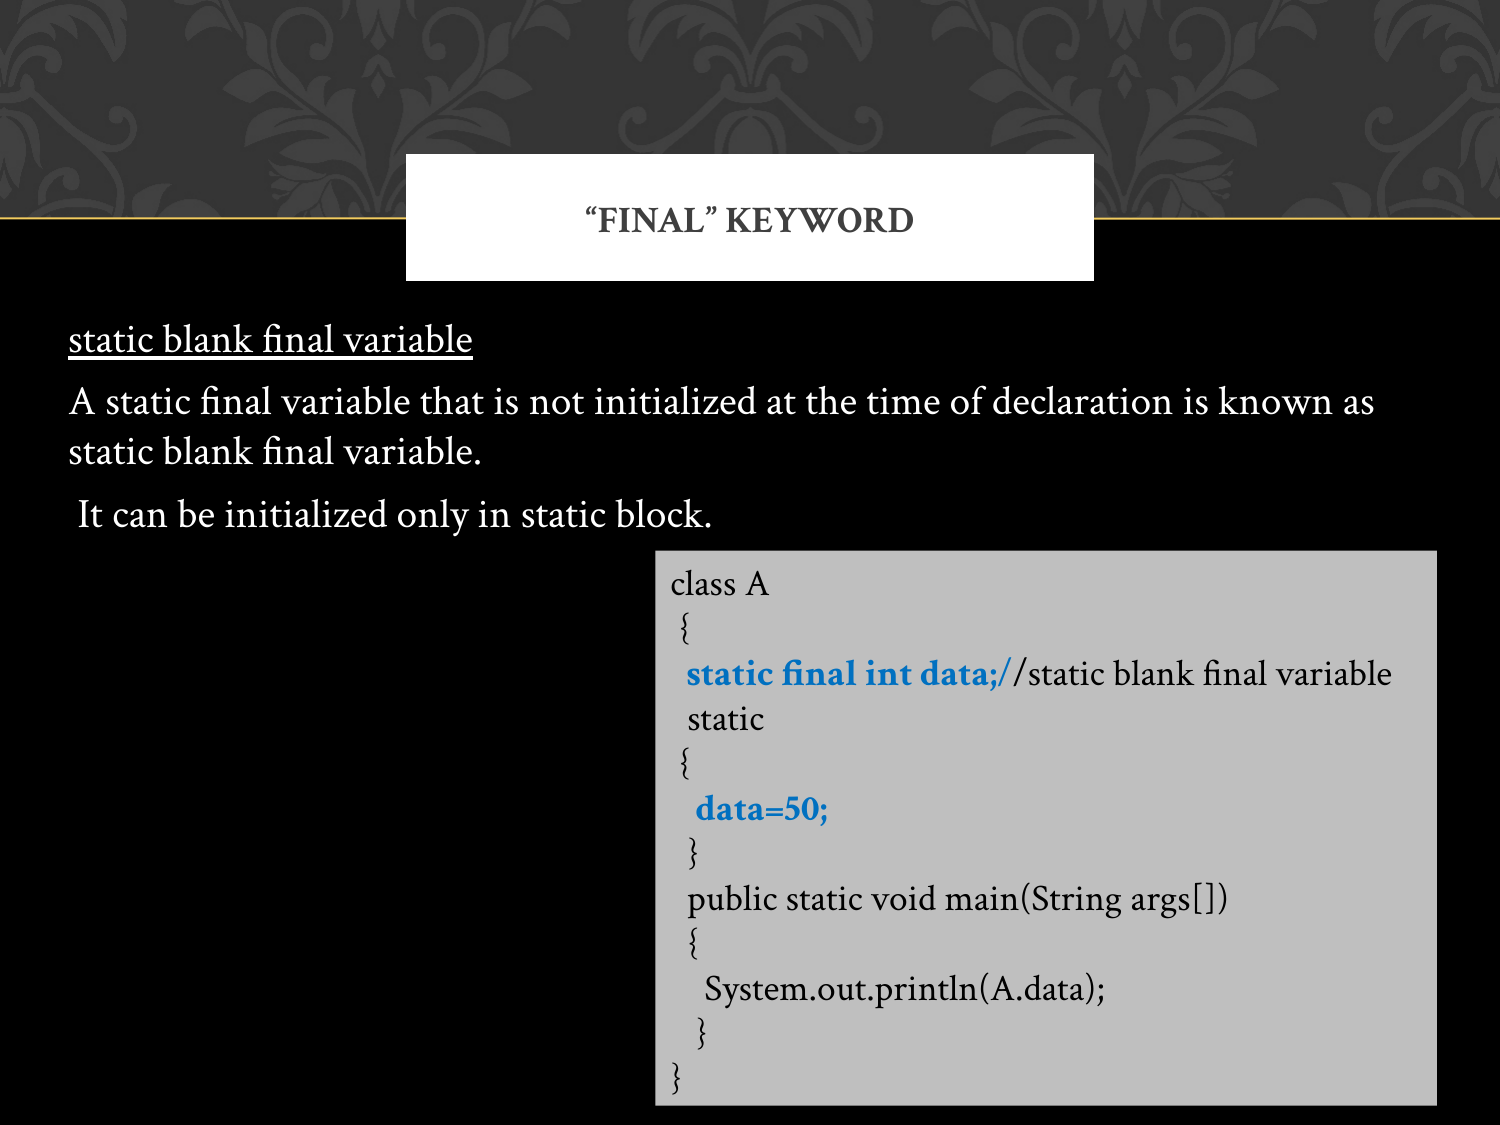

# “FINAL” KEYWORD
static blank final variable
A static final variable that is not initialized at the time of declaration is known as static blank final variable.
 It can be initialized only in static block.
class A
 {
  static final int data;//static blank final variable
  static
 {
   data=50;
  }
  public static void main(String args[])
  {
    System.out.println(A.data);
   }
}